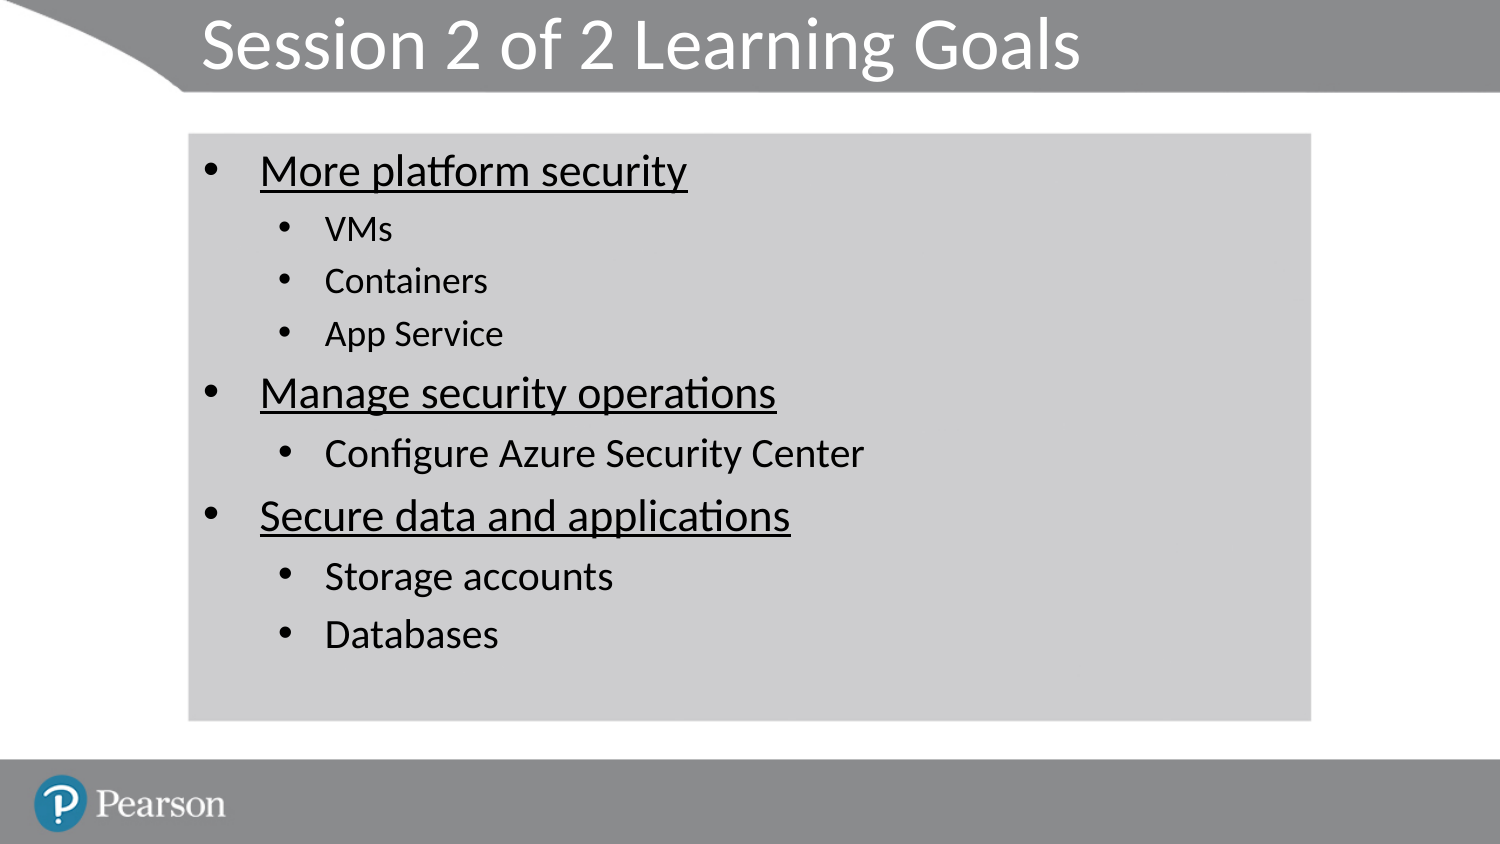

# Session 2 of 2 Learning Goals
More platform security
VMs
Containers
App Service
Manage security operations
Configure Azure Security Center
Secure data and applications
Storage accounts
Databases